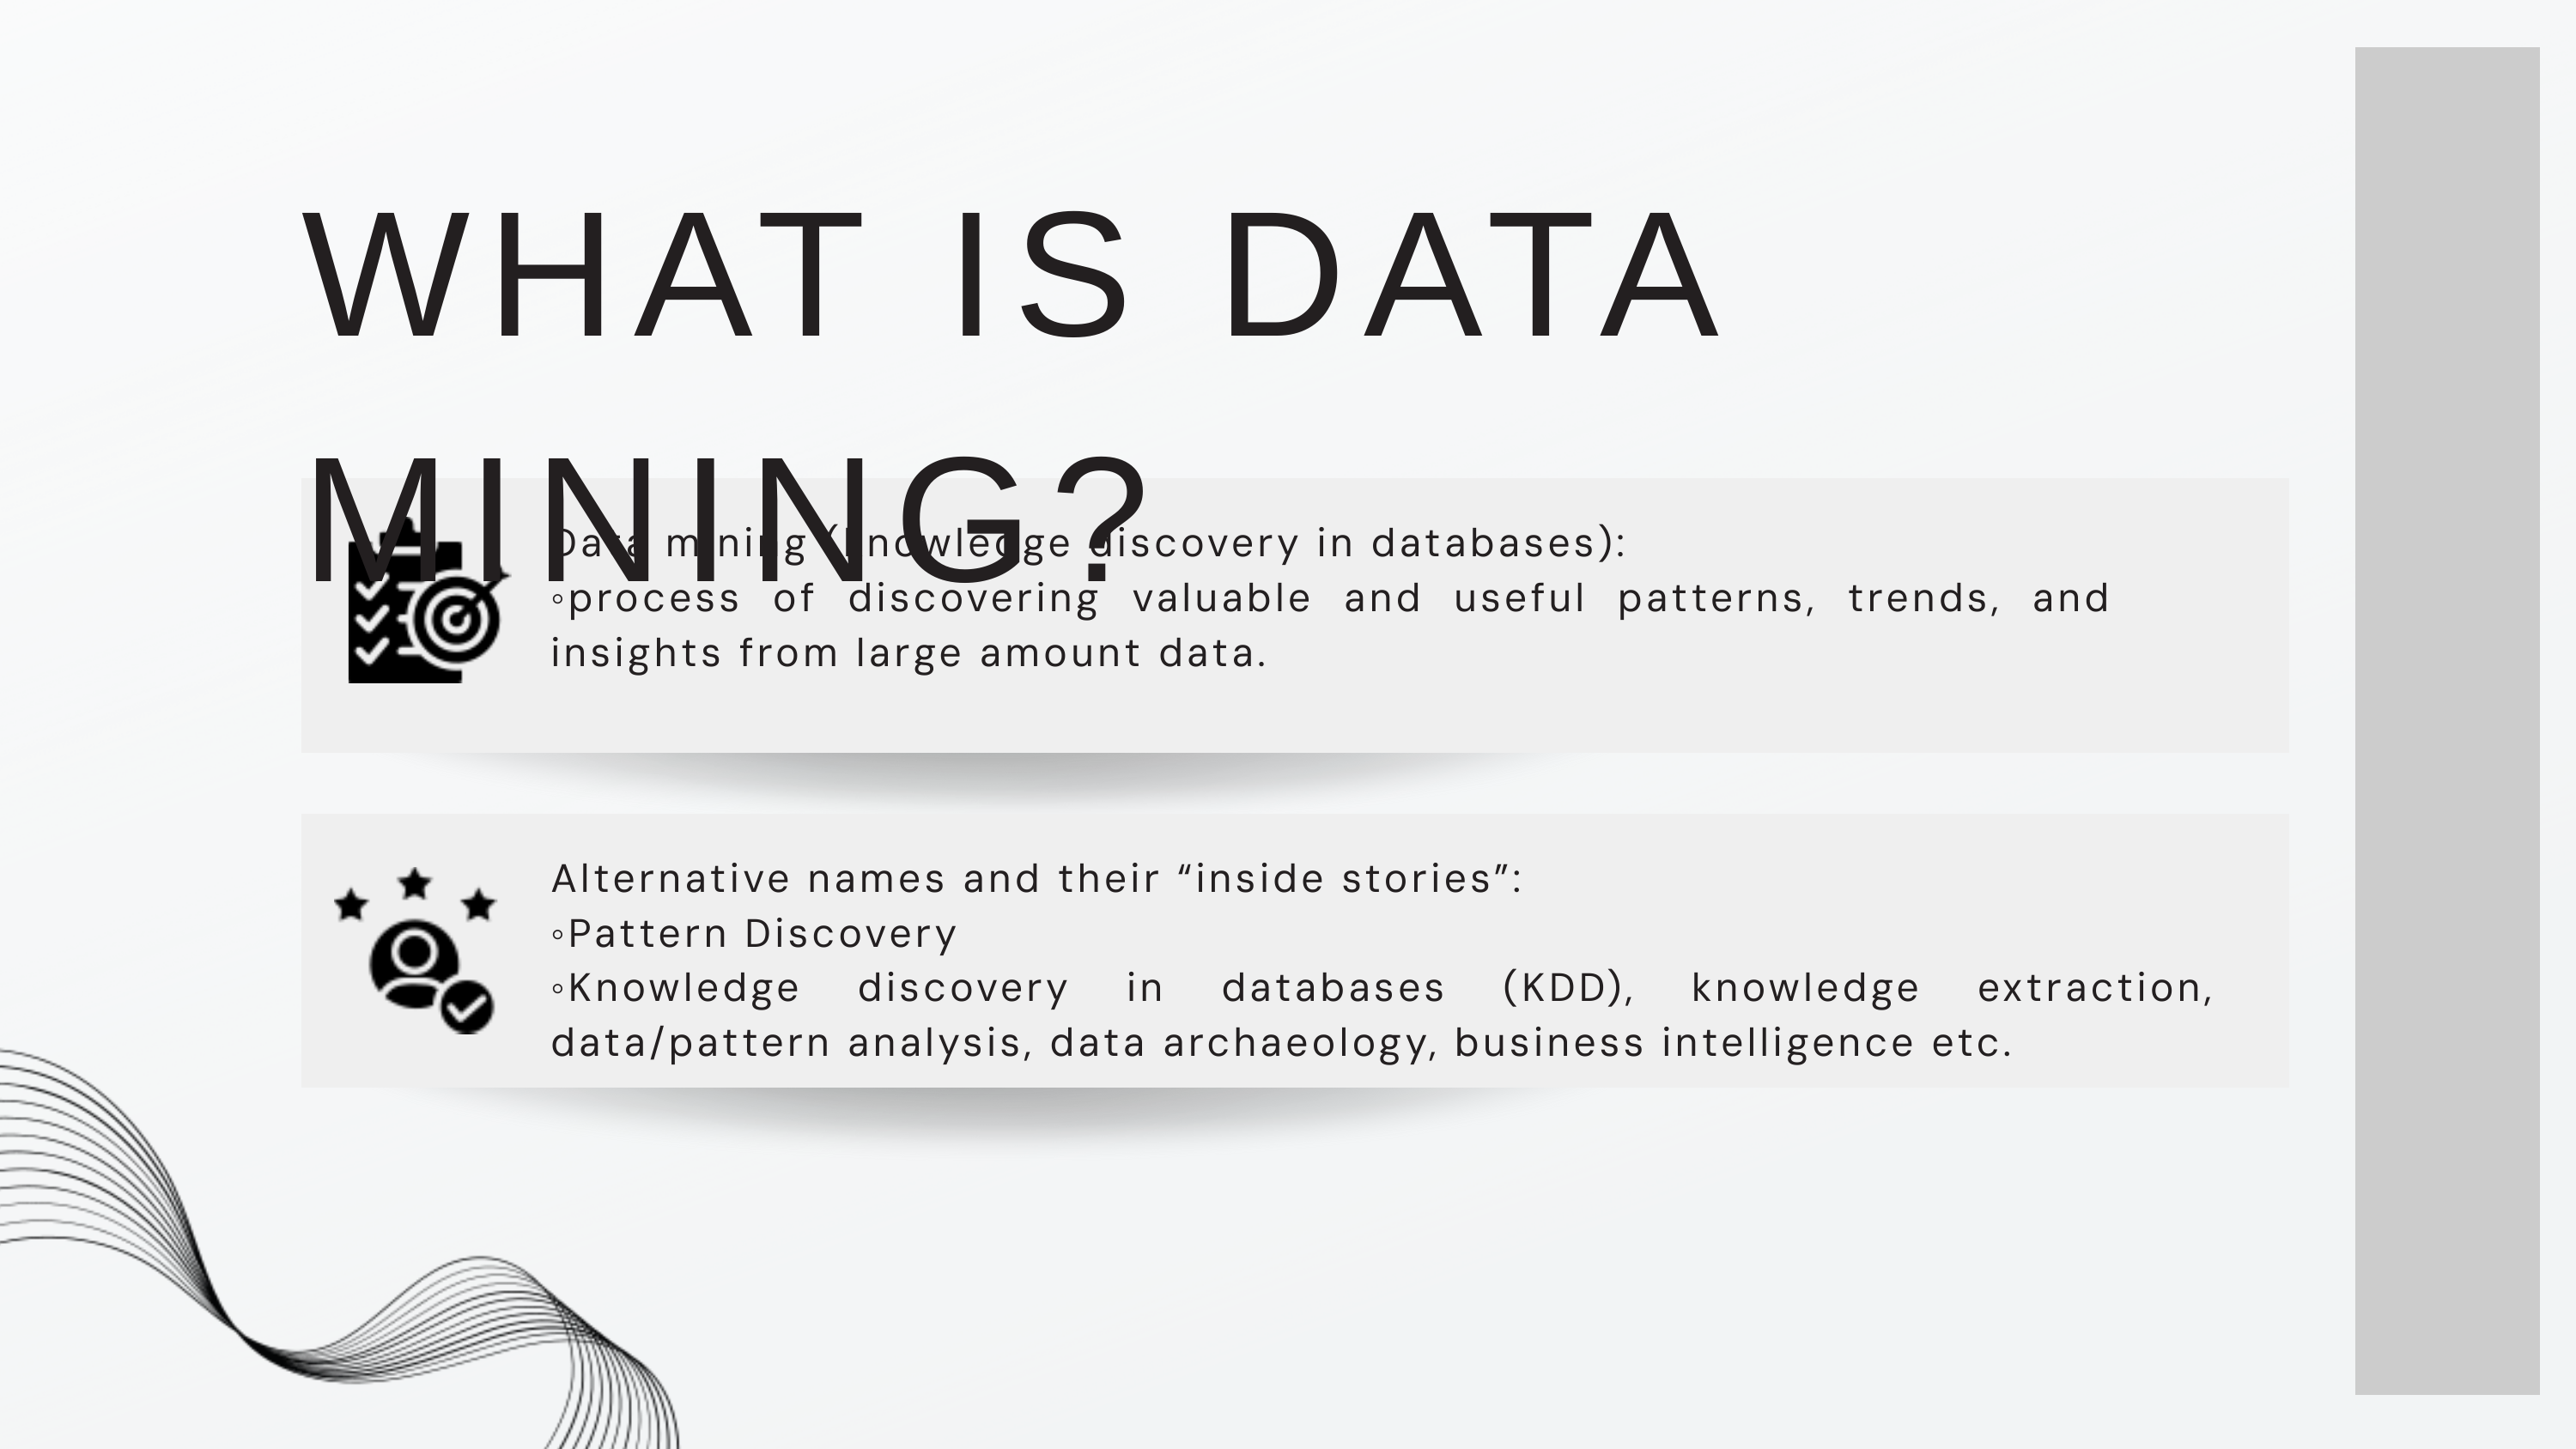

WHAT IS DATA MINING?

Data mining (knowledge discovery in databases):
◦process of discovering valuable and useful patterns, trends, and insights from large amount data.

Alternative names and their “inside stories”:
◦Pattern Discovery
◦Knowledge discovery in databases (KDD), knowledge extraction, data/pattern analysis, data archaeology, business intelligence etc.